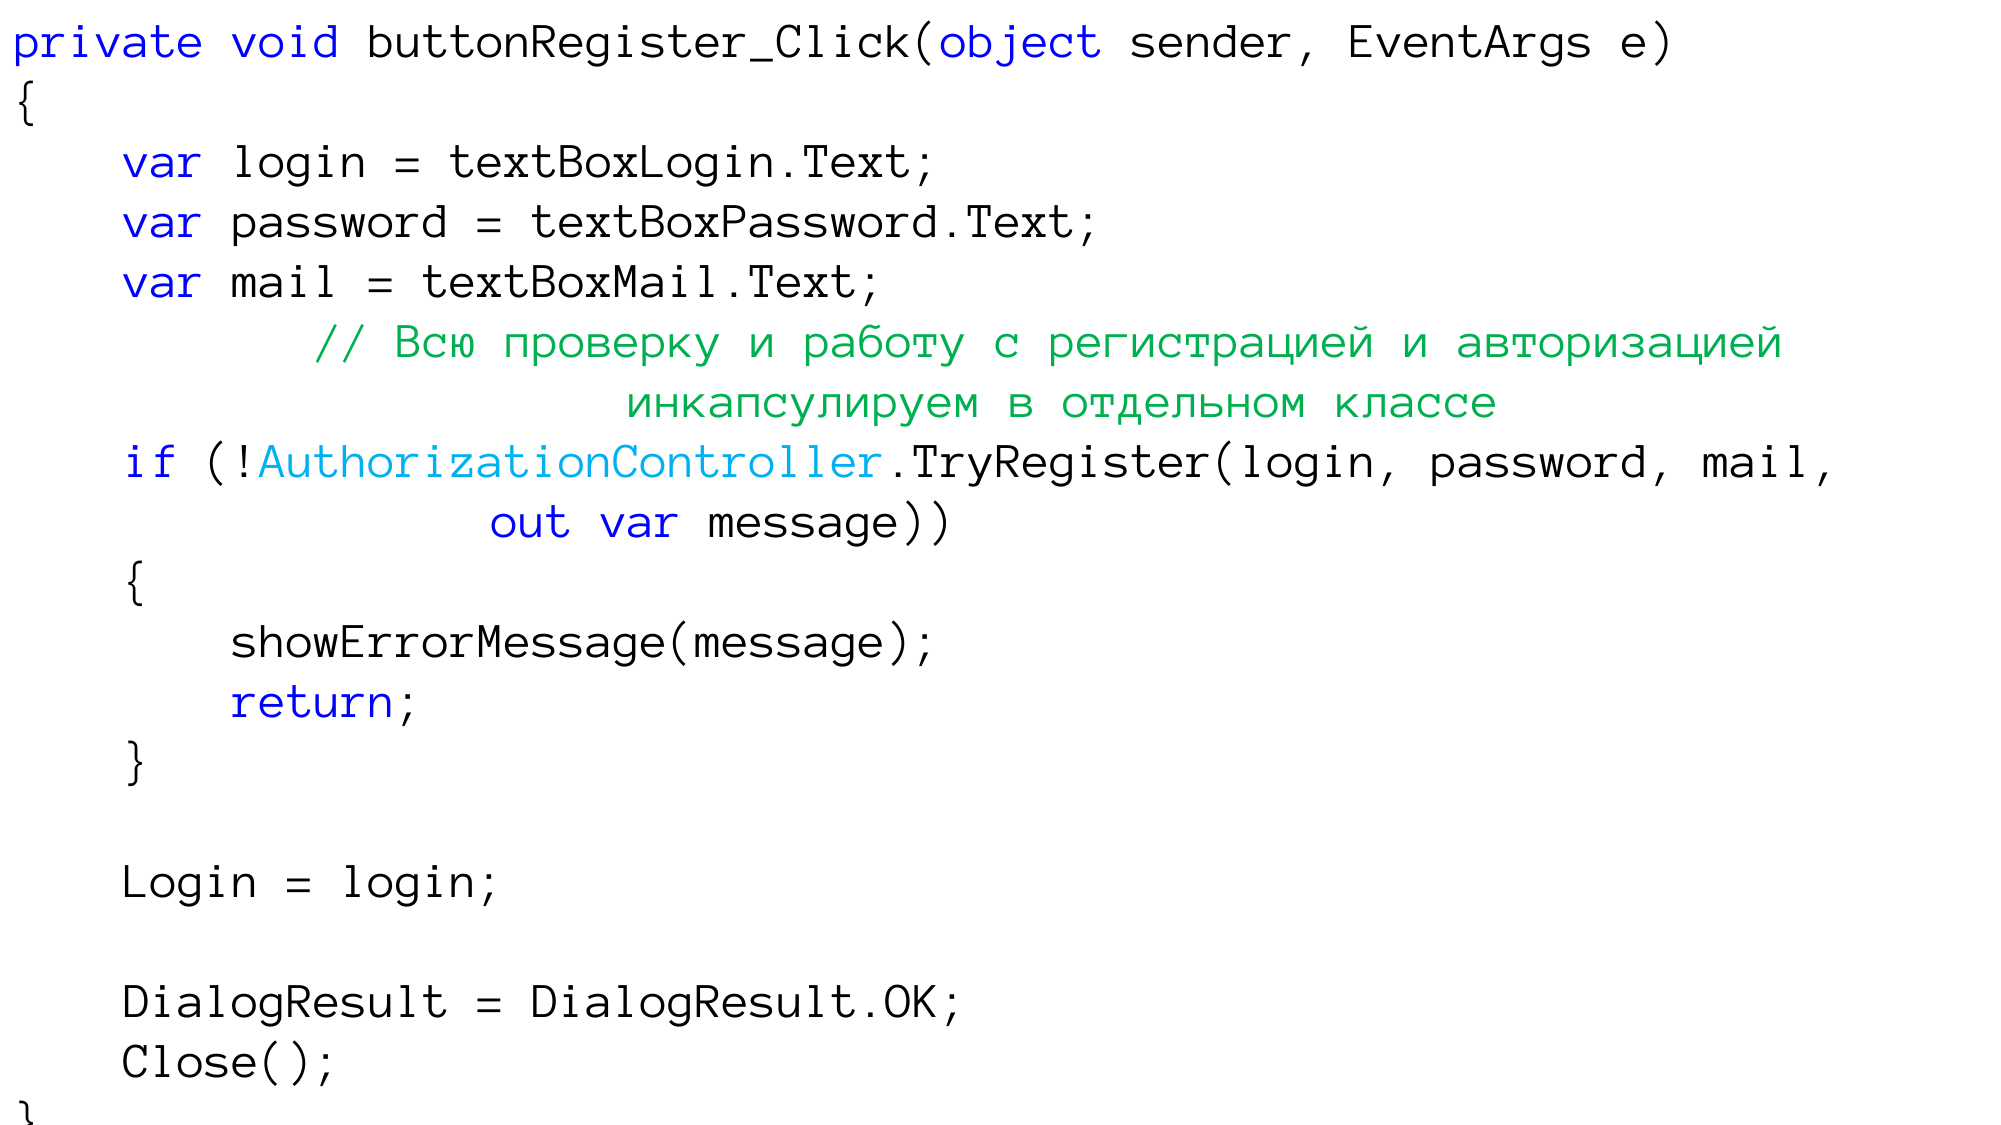

private void buttonRegister_Click(object sender, EventArgs e)
{
    var login = textBoxLogin.Text;
    var password = textBoxPassword.Text;
    var mail = textBoxMail.Text;
		// Всю проверку и работу с регистрацией и авторизацией 					      инкапсулируем в отдельном классе
    if (!AuthorizationController.TryRegister(login, password, mail,
			 out var message))
    {
        showErrorMessage(message);
        return;
    }
    Login = login;
    DialogResult = DialogResult.OK;
    Close();
}